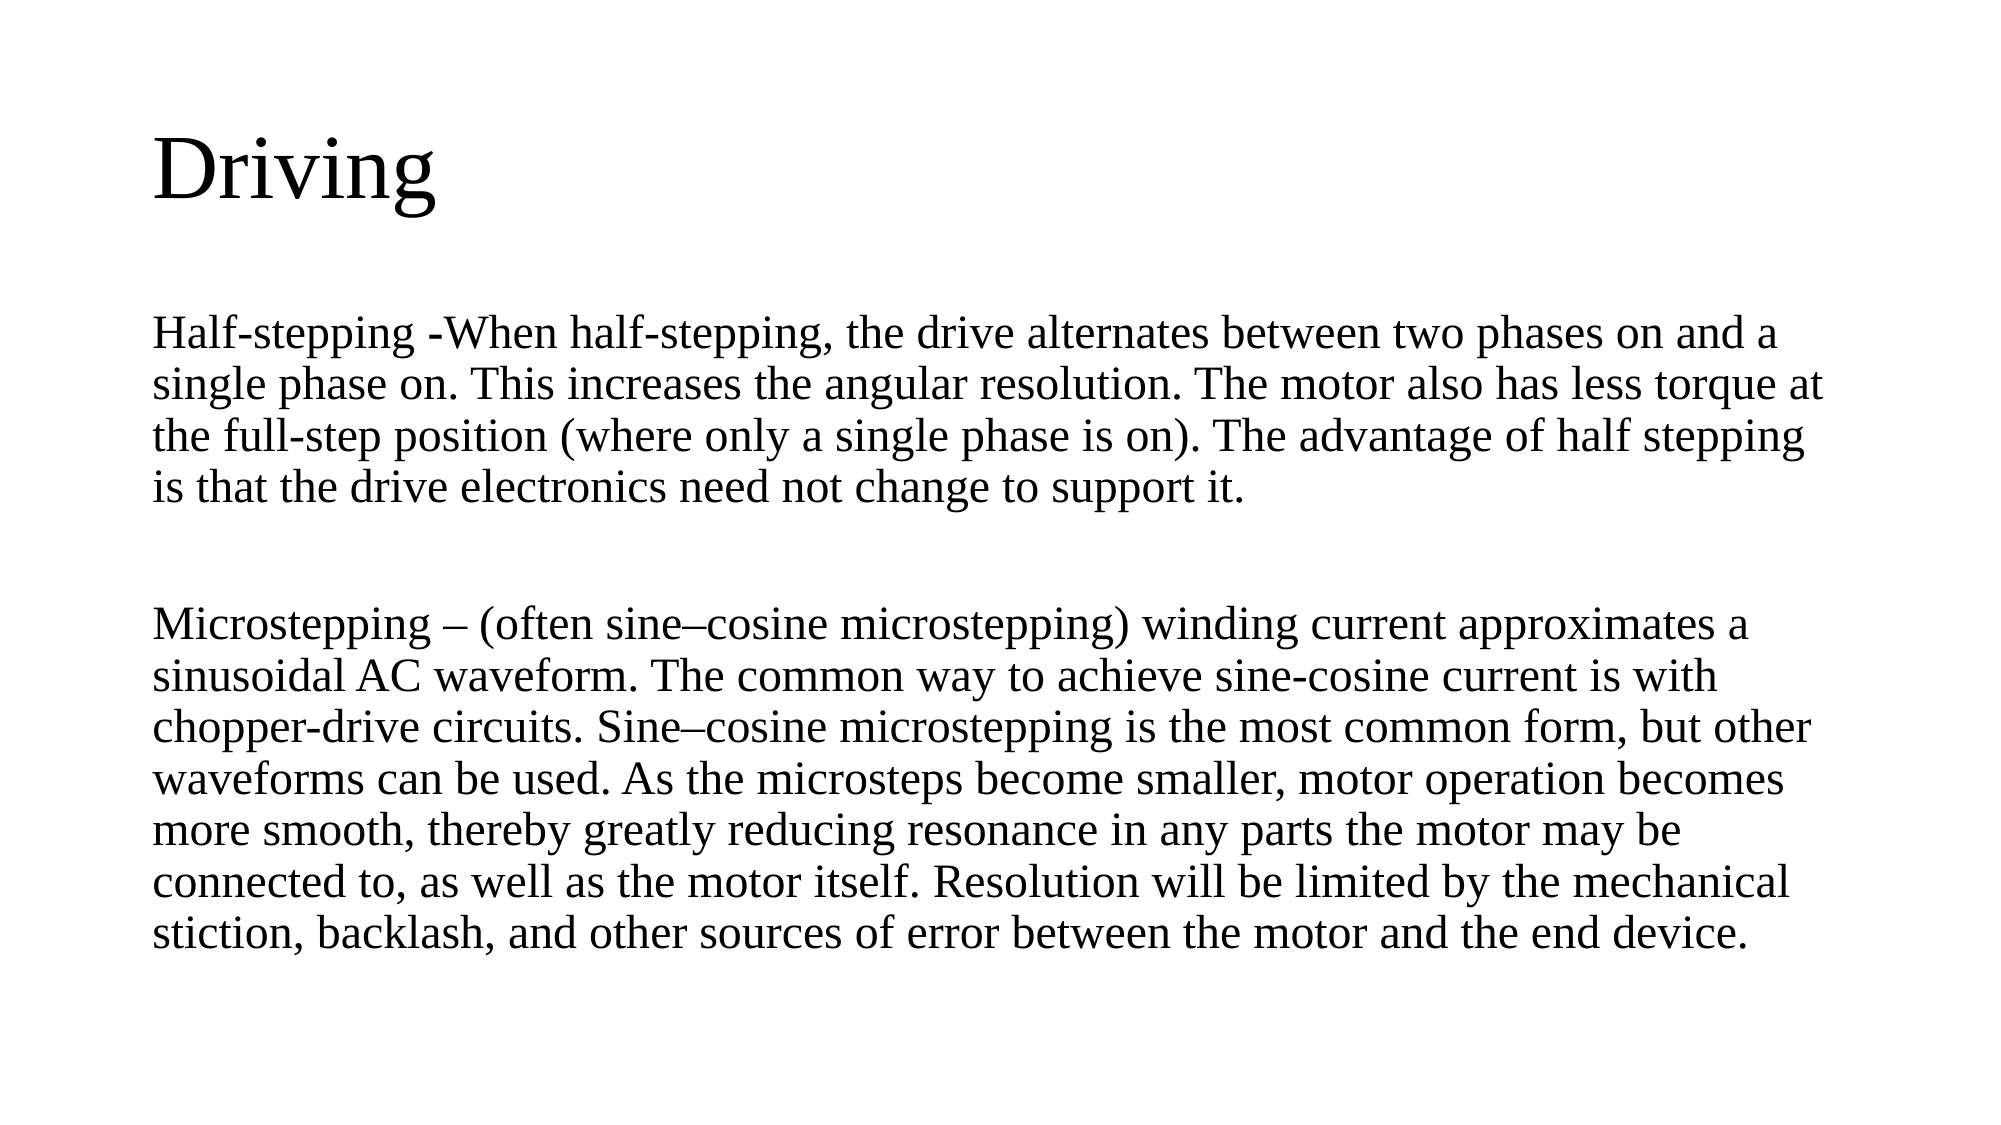

# Driving
Half-stepping -When half-stepping, the drive alternates between two phases on and a single phase on. This increases the angular resolution. The motor also has less torque at the full-step position (where only a single phase is on). The advantage of half stepping is that the drive electronics need not change to support it.

Microstepping – (often sine–cosine microstepping) winding current approximates a sinusoidal AC waveform. The common way to achieve sine-cosine current is with chopper-drive circuits. Sine–cosine microstepping is the most common form, but other waveforms can be used. As the microsteps become smaller, motor operation becomes more smooth, thereby greatly reducing resonance in any parts the motor may be connected to, as well as the motor itself. Resolution will be limited by the mechanical stiction, backlash, and other sources of error between the motor and the end device.